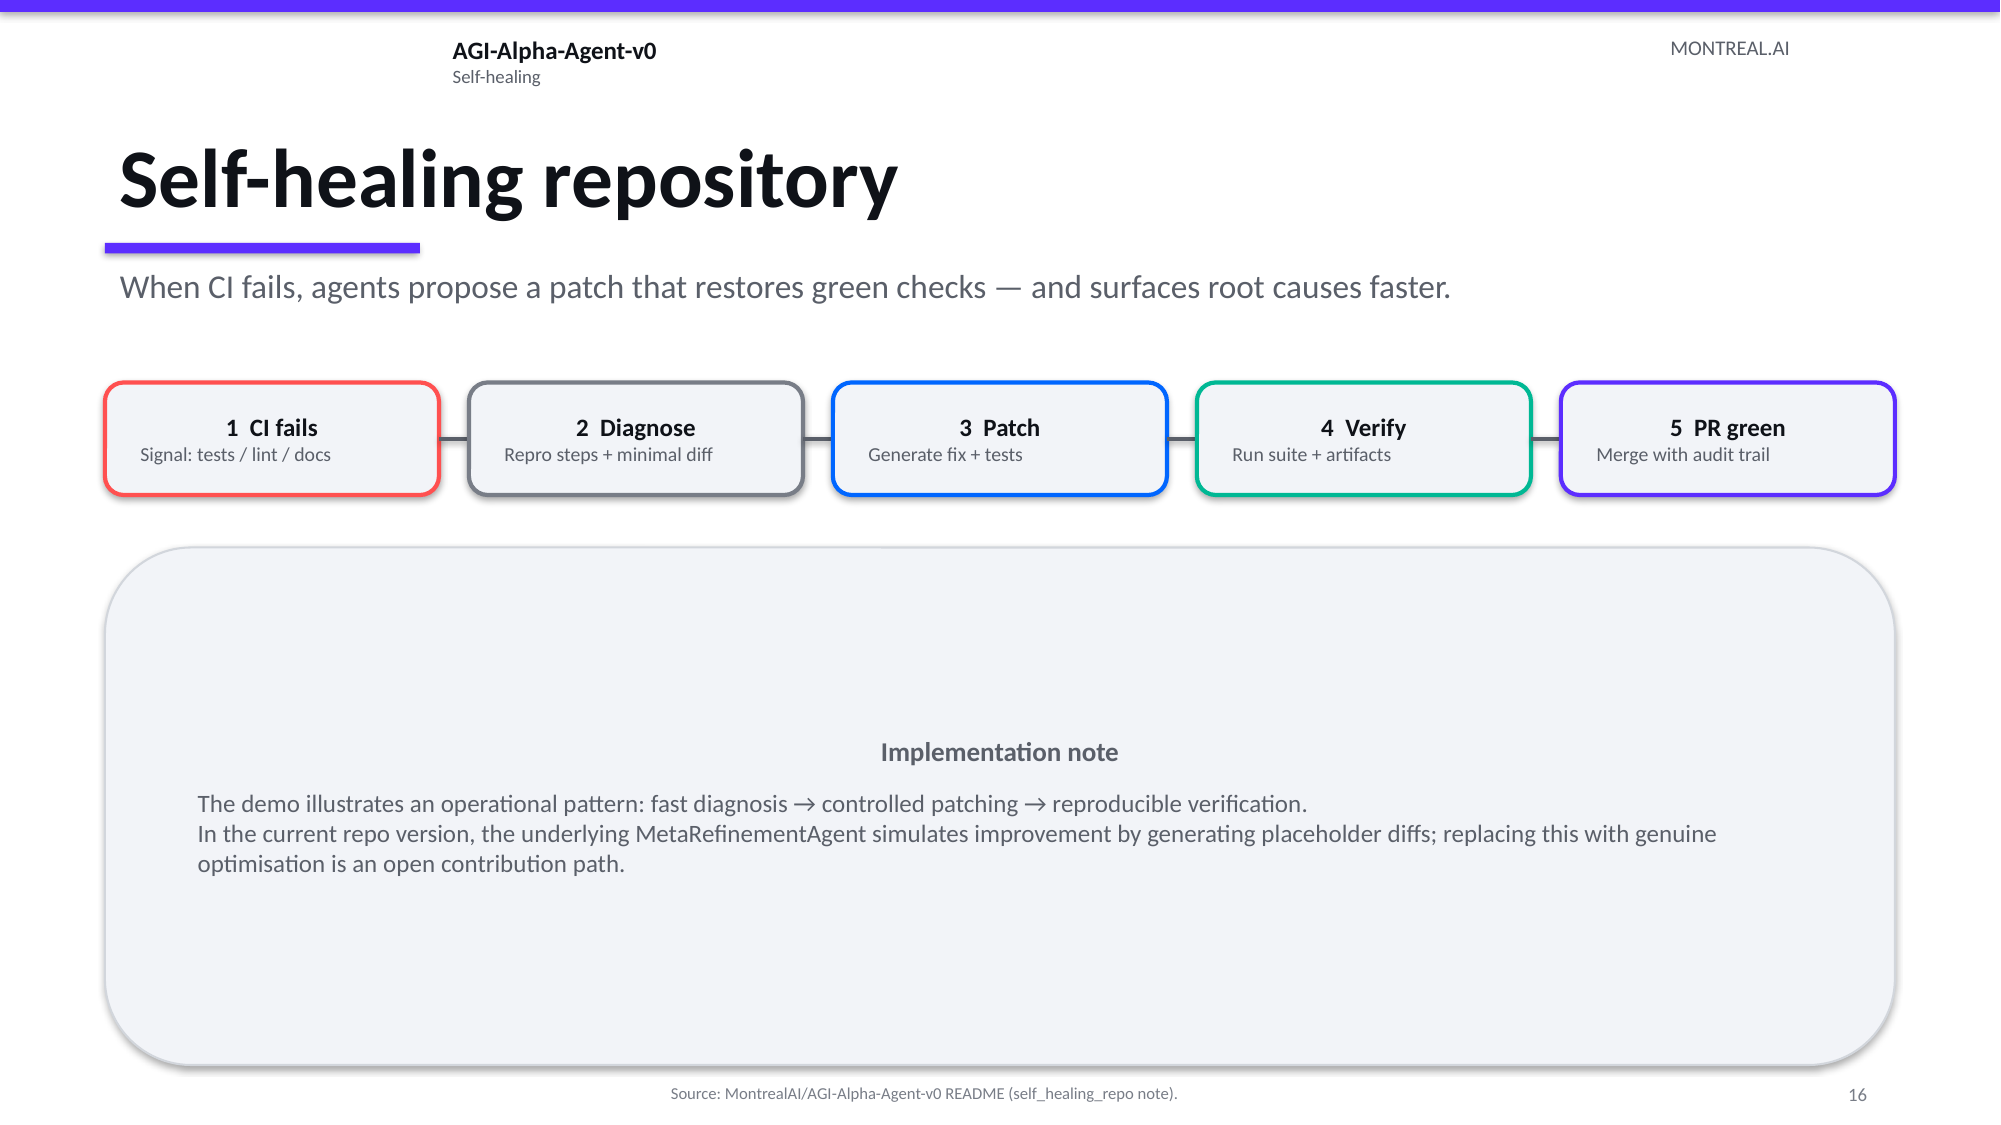

AGI-Alpha-Agent-v0
Self-healing
MONTREAL.AI
Self-healing repository

When CI fails, agents propose a patch that restores green checks — and surfaces root causes faster.
1  CI fails
Signal: tests / lint / docs
2  Diagnose
Repro steps + minimal diff
3  Patch
Generate fix + tests
4  Verify
Run suite + artifacts
5  PR green
Merge with audit trail
Implementation note
The demo illustrates an operational pattern: fast diagnosis → controlled patching → reproducible verification.
In the current repo version, the underlying MetaRefinementAgent simulates improvement by generating placeholder diffs; replacing this with genuine optimisation is an open contribution path.
Source: MontrealAI/AGI-Alpha-Agent-v0 README (self_healing_repo note).
16